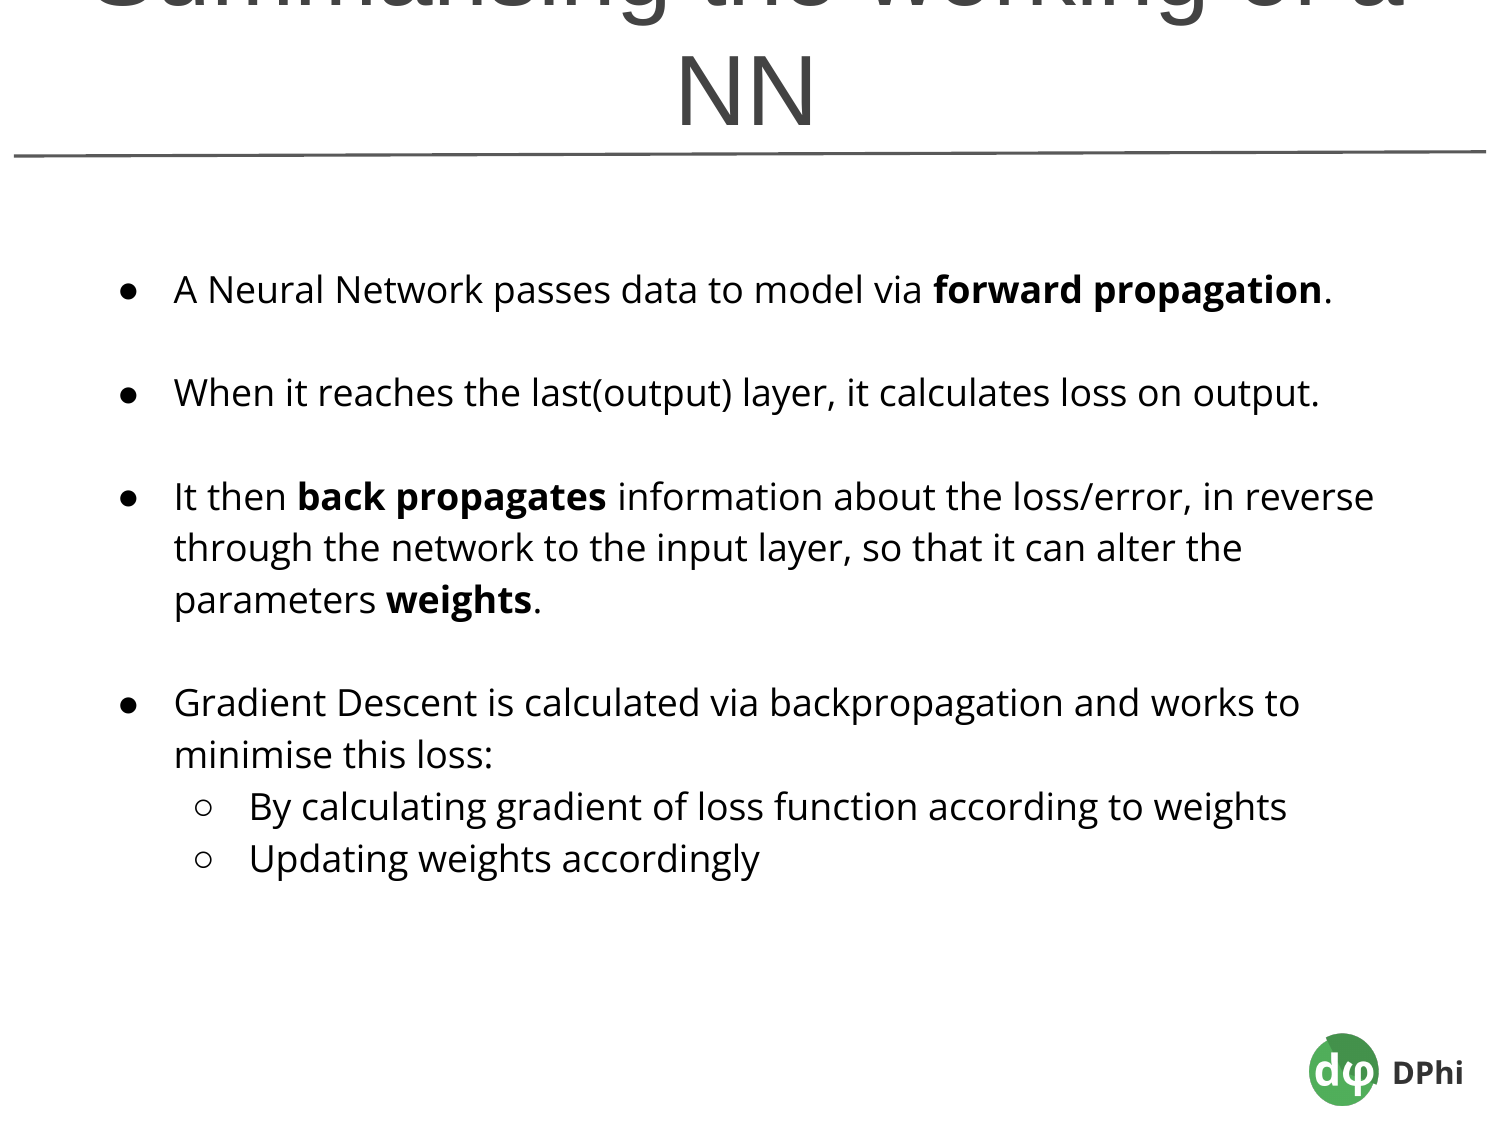

Summarising the working of a NN

A Neural Network passes data to model via forward propagation.

When it reaches the last(output) layer, it calculates loss on output.

It then back propagates information about the loss/error, in reverse through the network to the input layer, so that it can alter the parameters weights.

Gradient Descent is calculated via backpropagation and works to minimise this loss:
By calculating gradient of loss function according to weights
Updating weights accordingly